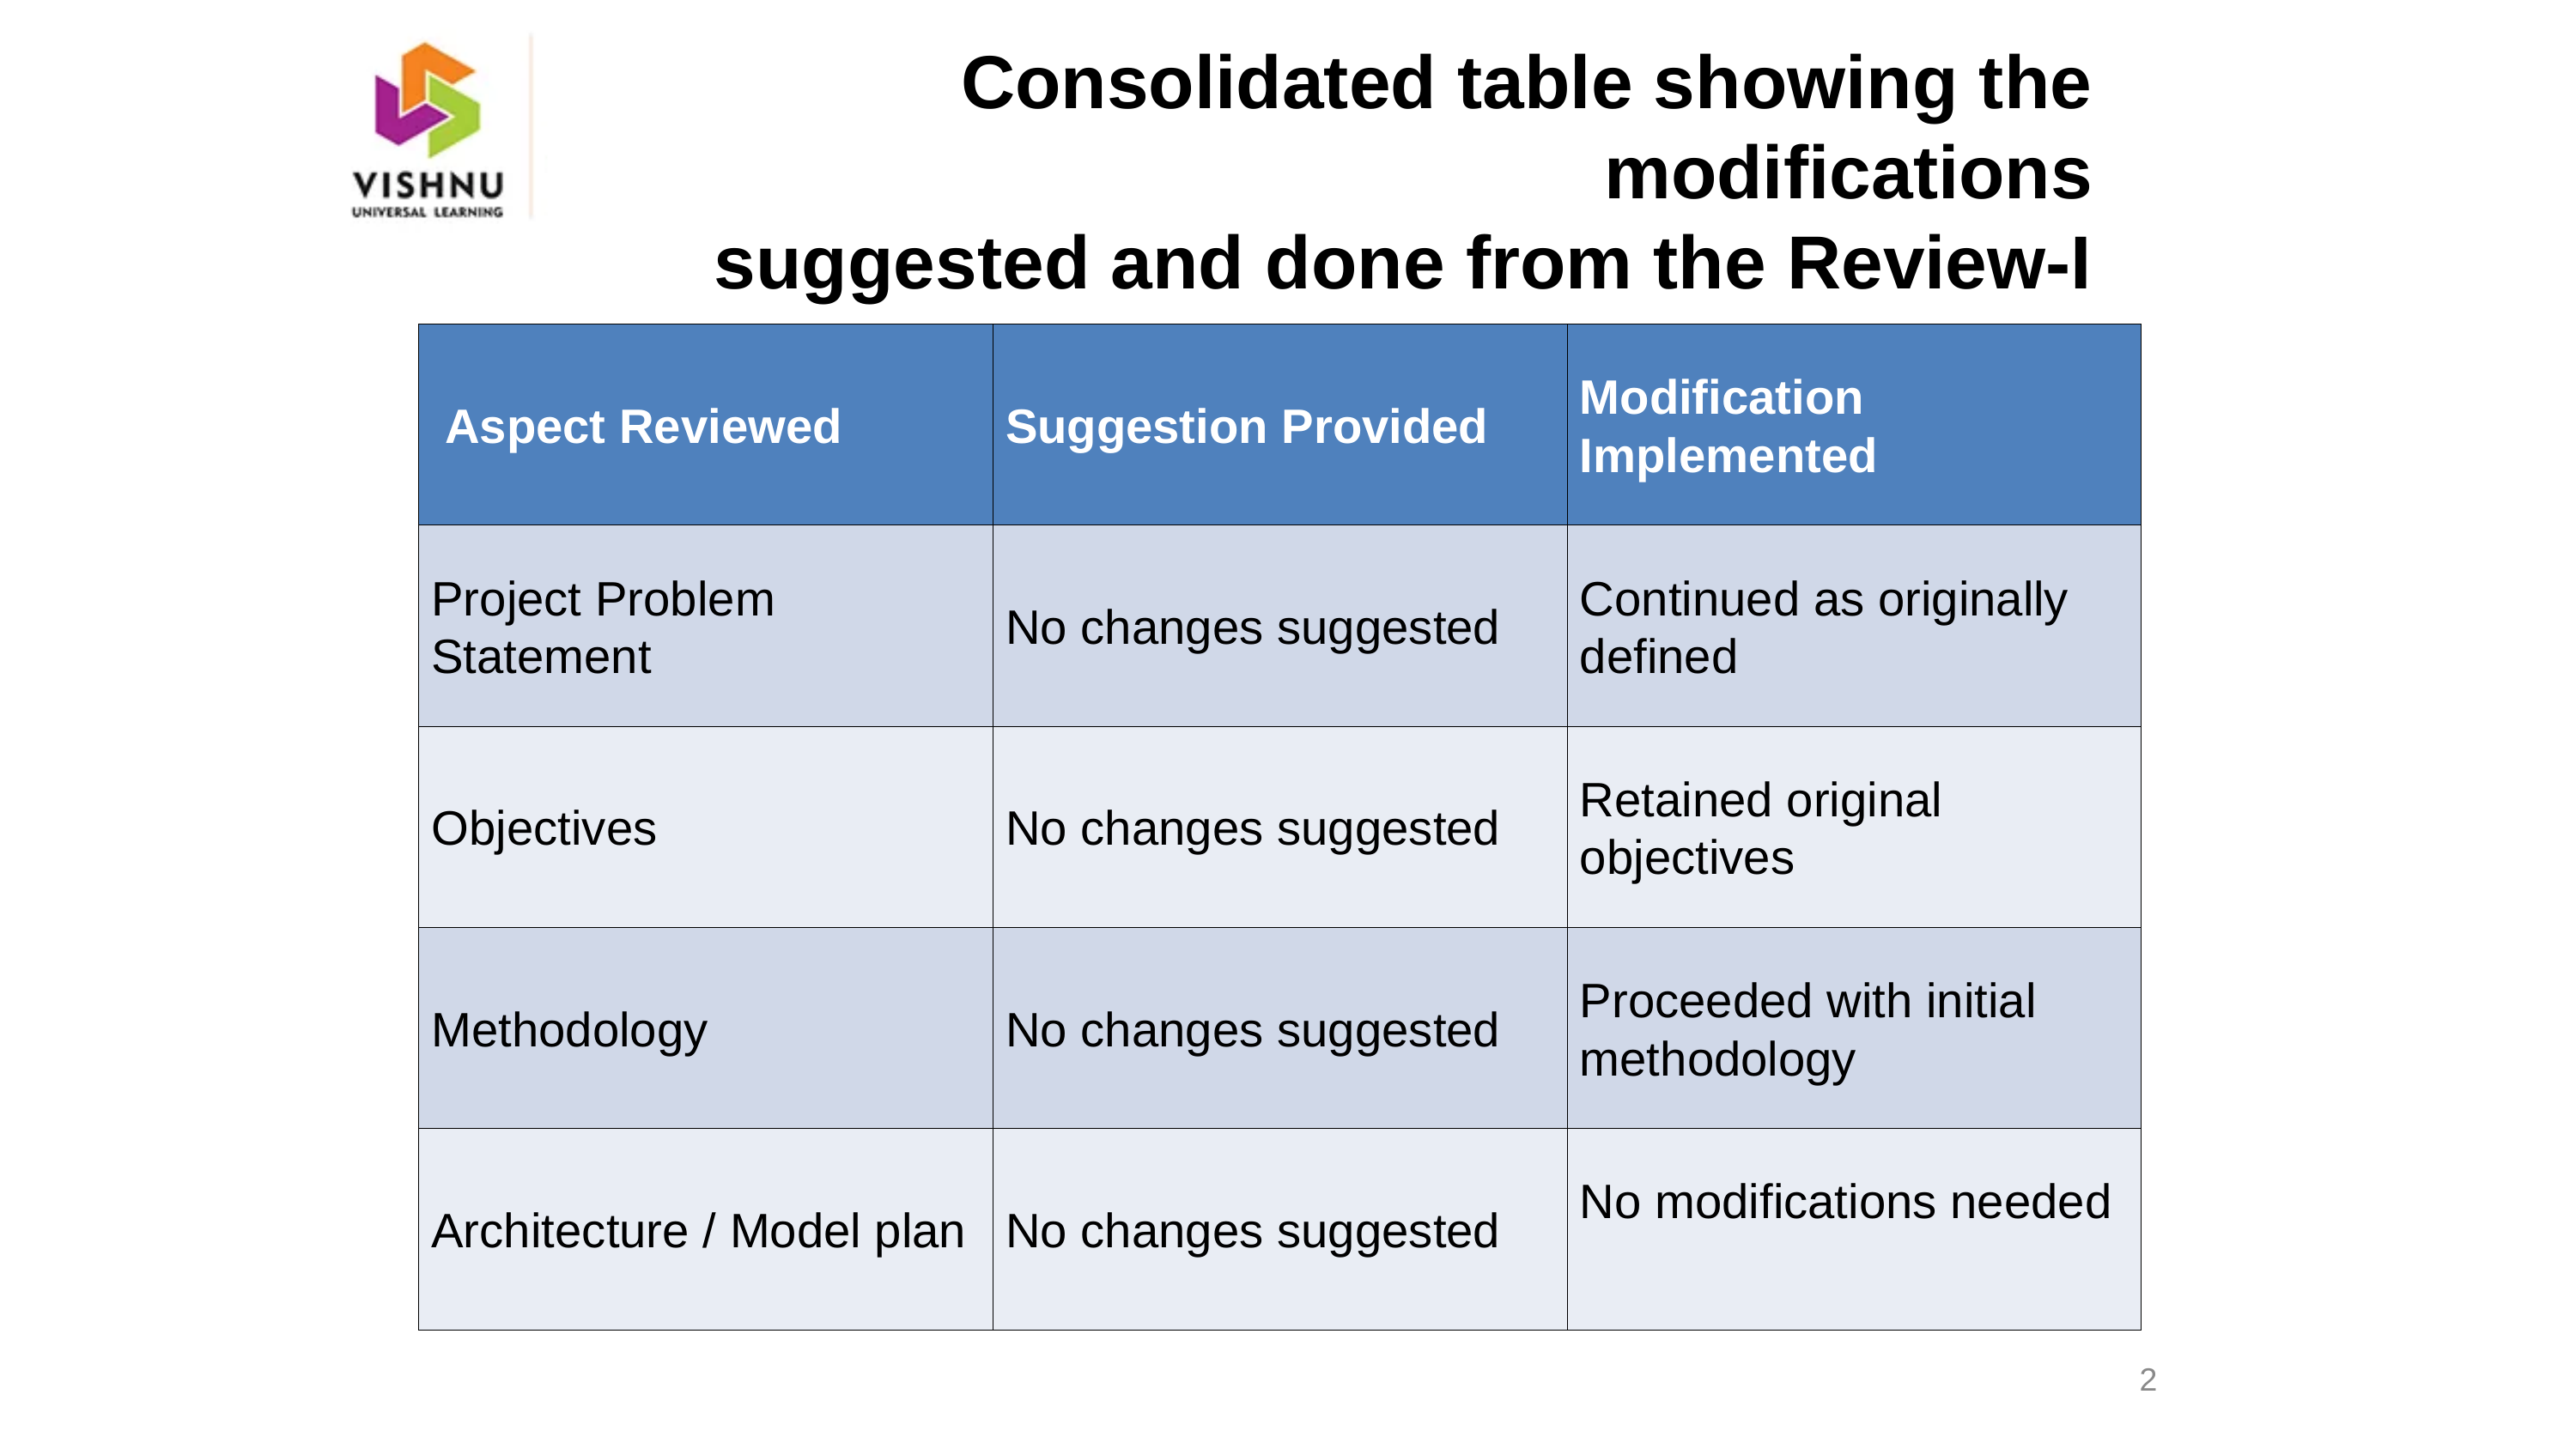

Consolidated table showing the modifications
suggested and done from the Review-I

| Aspect Reviewed | Suggestion Provided | Modification Implemented |
| --- | --- | --- |
| Project Problem Statement | No changes suggested | Continued as originally defined |
| Objectives | No changes suggested | Retained original objectives |
| Methodology | No changes suggested | Proceeded with initial methodology |
| Architecture / Model plan | No changes suggested | No modifications needed |

2